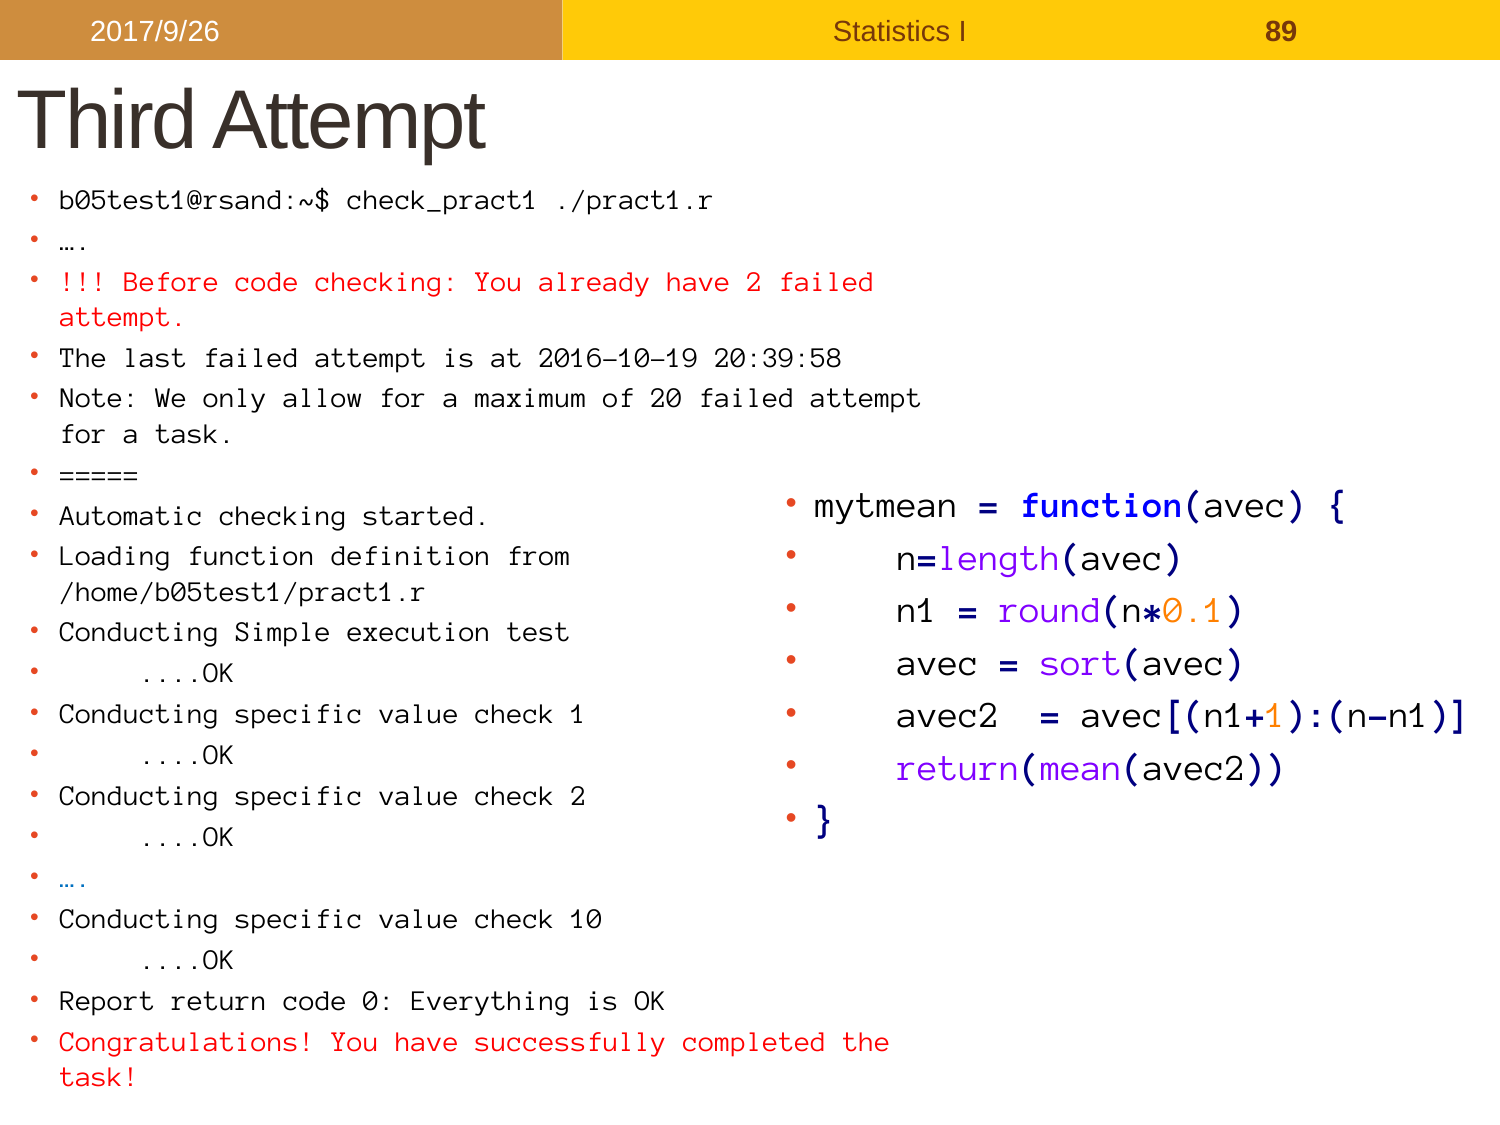

2017/9/26
Statistics I
89
# Third Attempt
b05test1@rsand:~$ check_pract1 ./pract1.r
….
!!! Before code checking: You already have 2 failed attempt.
The last failed attempt is at 2016-10-19 20:39:58
Note: We only allow for a maximum of 20 failed attempt for a task.
=====
Automatic checking started.
Loading function definition from /home/b05test1/pract1.r
Conducting Simple execution test
     ....OK
Conducting specific value check 1
     ....OK
Conducting specific value check 2
     ....OK
….
Conducting specific value check 10
     ....OK
Report return code 0: Everything is OK
Congratulations! You have successfully completed the task!

mytmean = function(avec) {
    n=length(avec)
    n1 = round(n*0.1)
    avec = sort(avec)
    avec2  = avec[(n1+1):(n-n1)]
    return(mean(avec2))
}